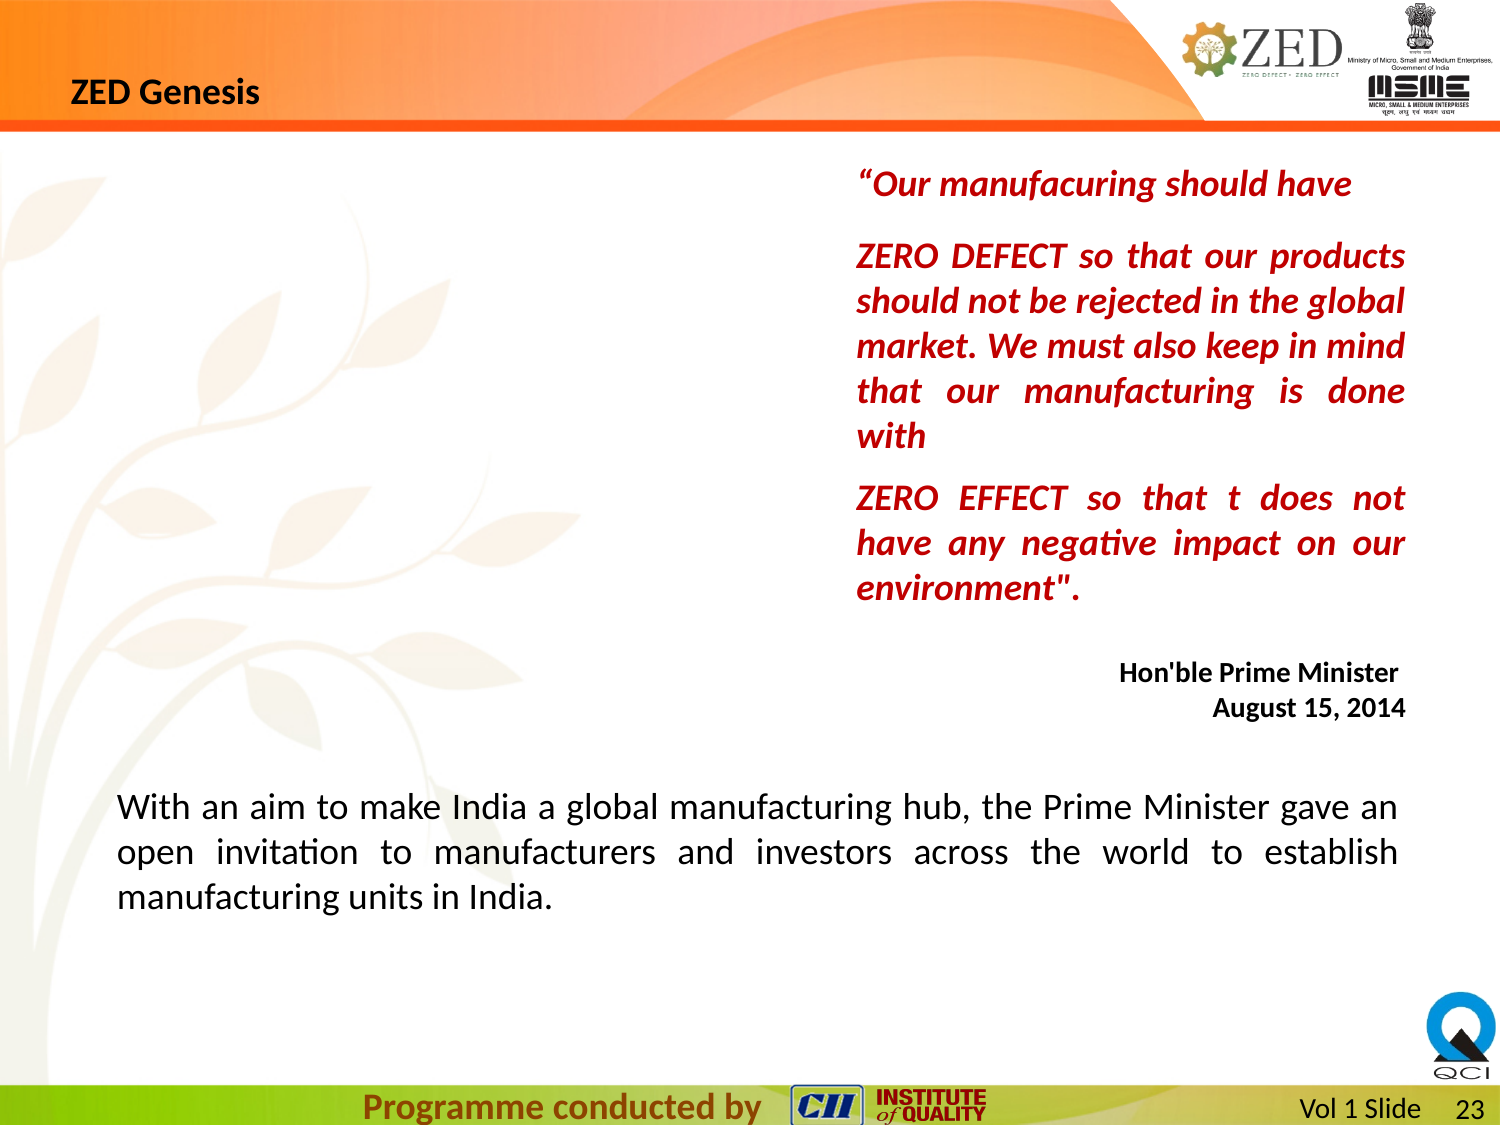

# ZED Genesis
“Our manufacuring should have

ZERO DEFECT so that our products should not be rejected in the global market. We must also keep in mind that our manufacturing is done with

ZERO EFFECT so that t does not have any negative impact on our environment".

Hon'ble Prime Minister
August 15, 2014
With an aim to make India a global manufacturing hub, the Prime Minister gave an open invitation to manufacturers and investors across the world to establish manufacturing units in India.